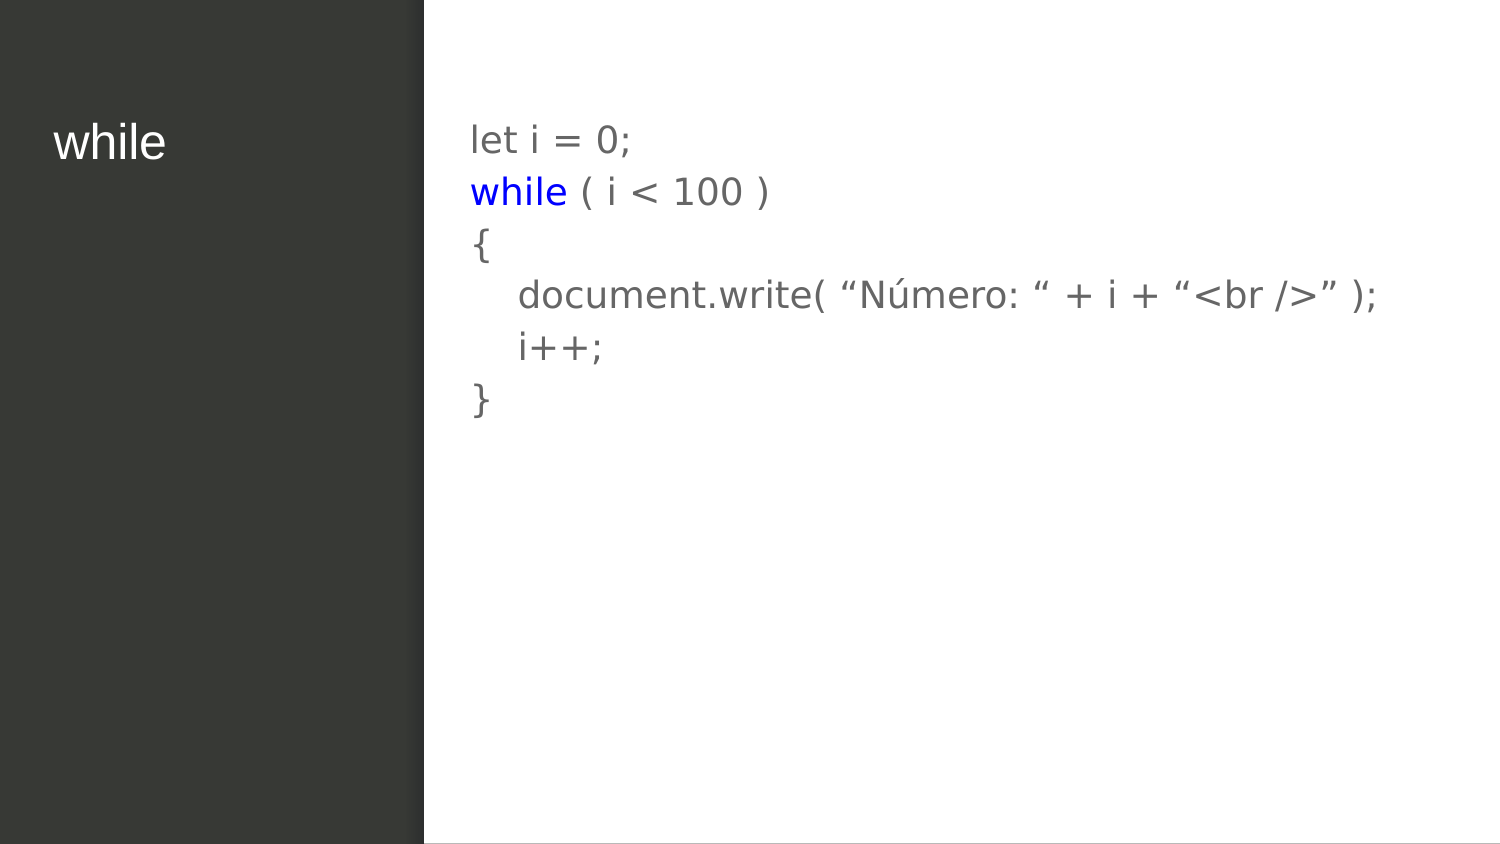

# while
let i = 0;
while ( i < 100 )
{
    document.write( “Número: “ + i + “<br />” );
    i++;
}